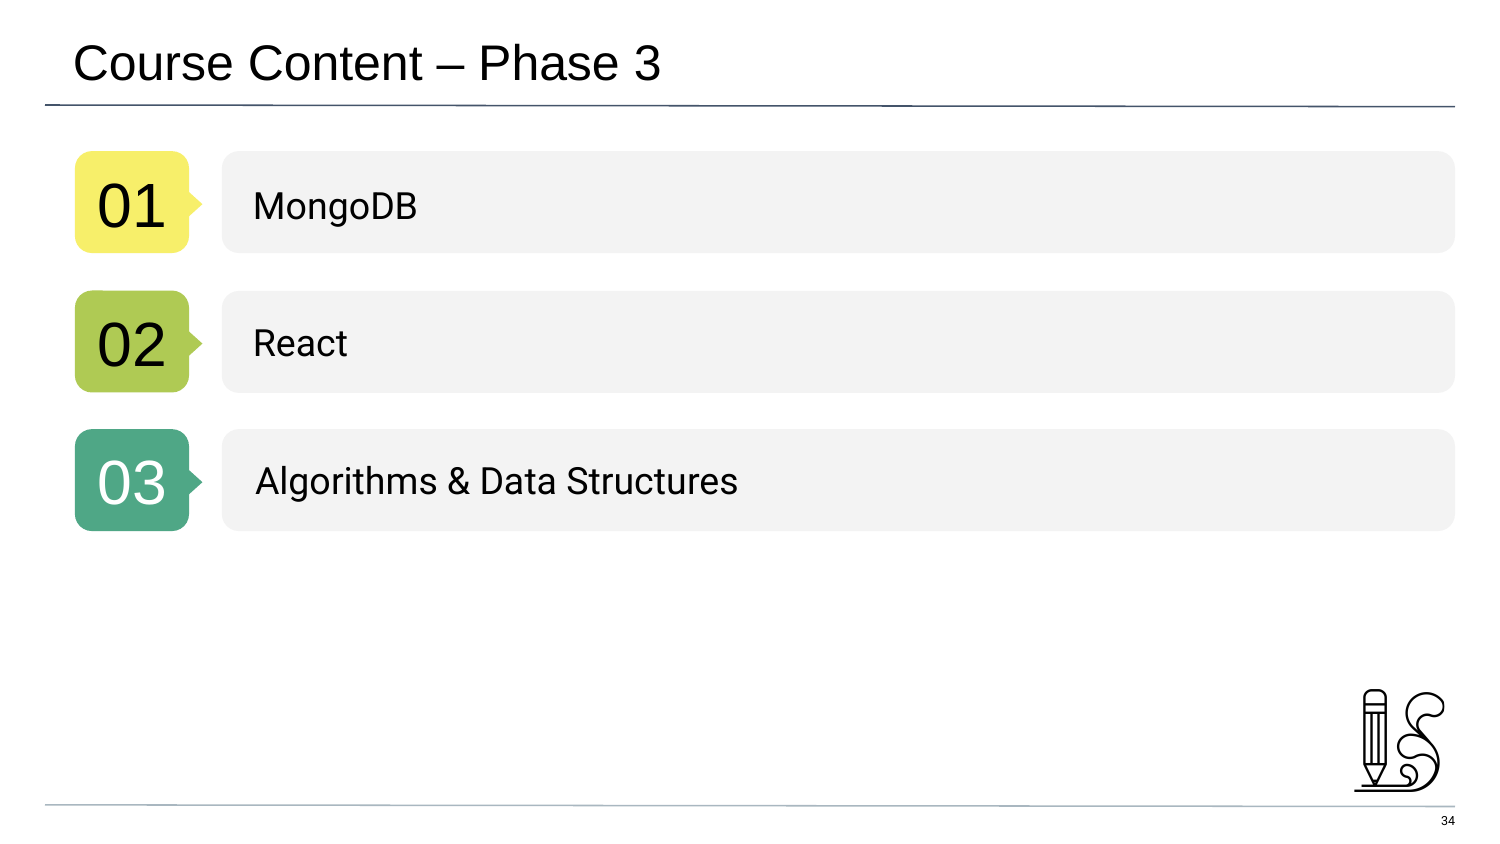

# Course Content – Phase 3
01

MongoDB
02

React
03

Algorithms & Data Structures